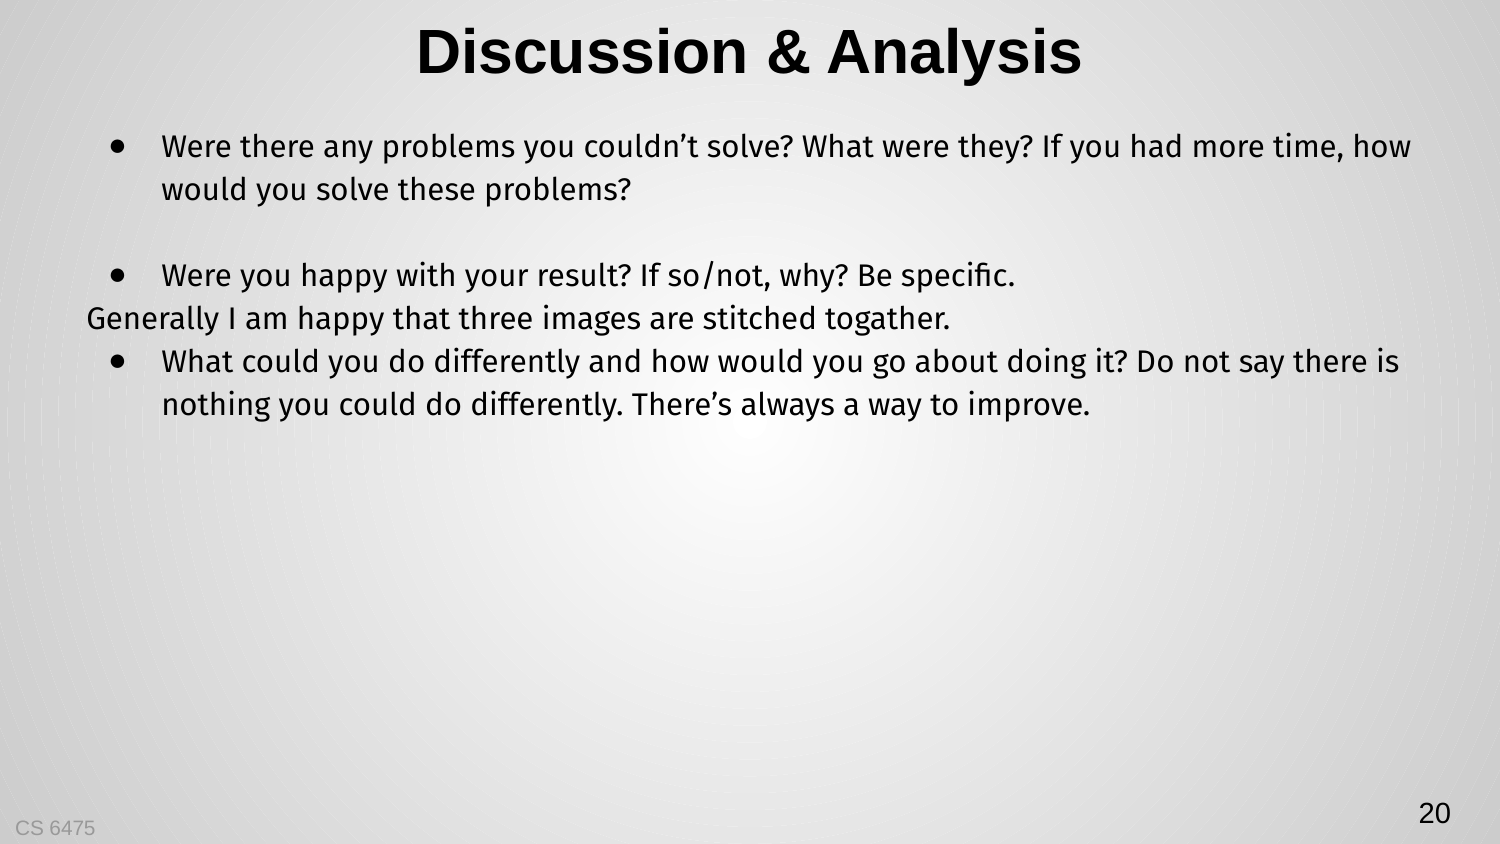

# Discussion & Analysis
Were there any problems you couldn’t solve? What were they? If you had more time, how would you solve these problems?

Were you happy with your result? If so/not, why? Be specific.
Generally I am happy that three images are stitched togather.
What could you do differently and how would you go about doing it? Do not say there is nothing you could do differently. There’s always a way to improve.

20
CS 6475